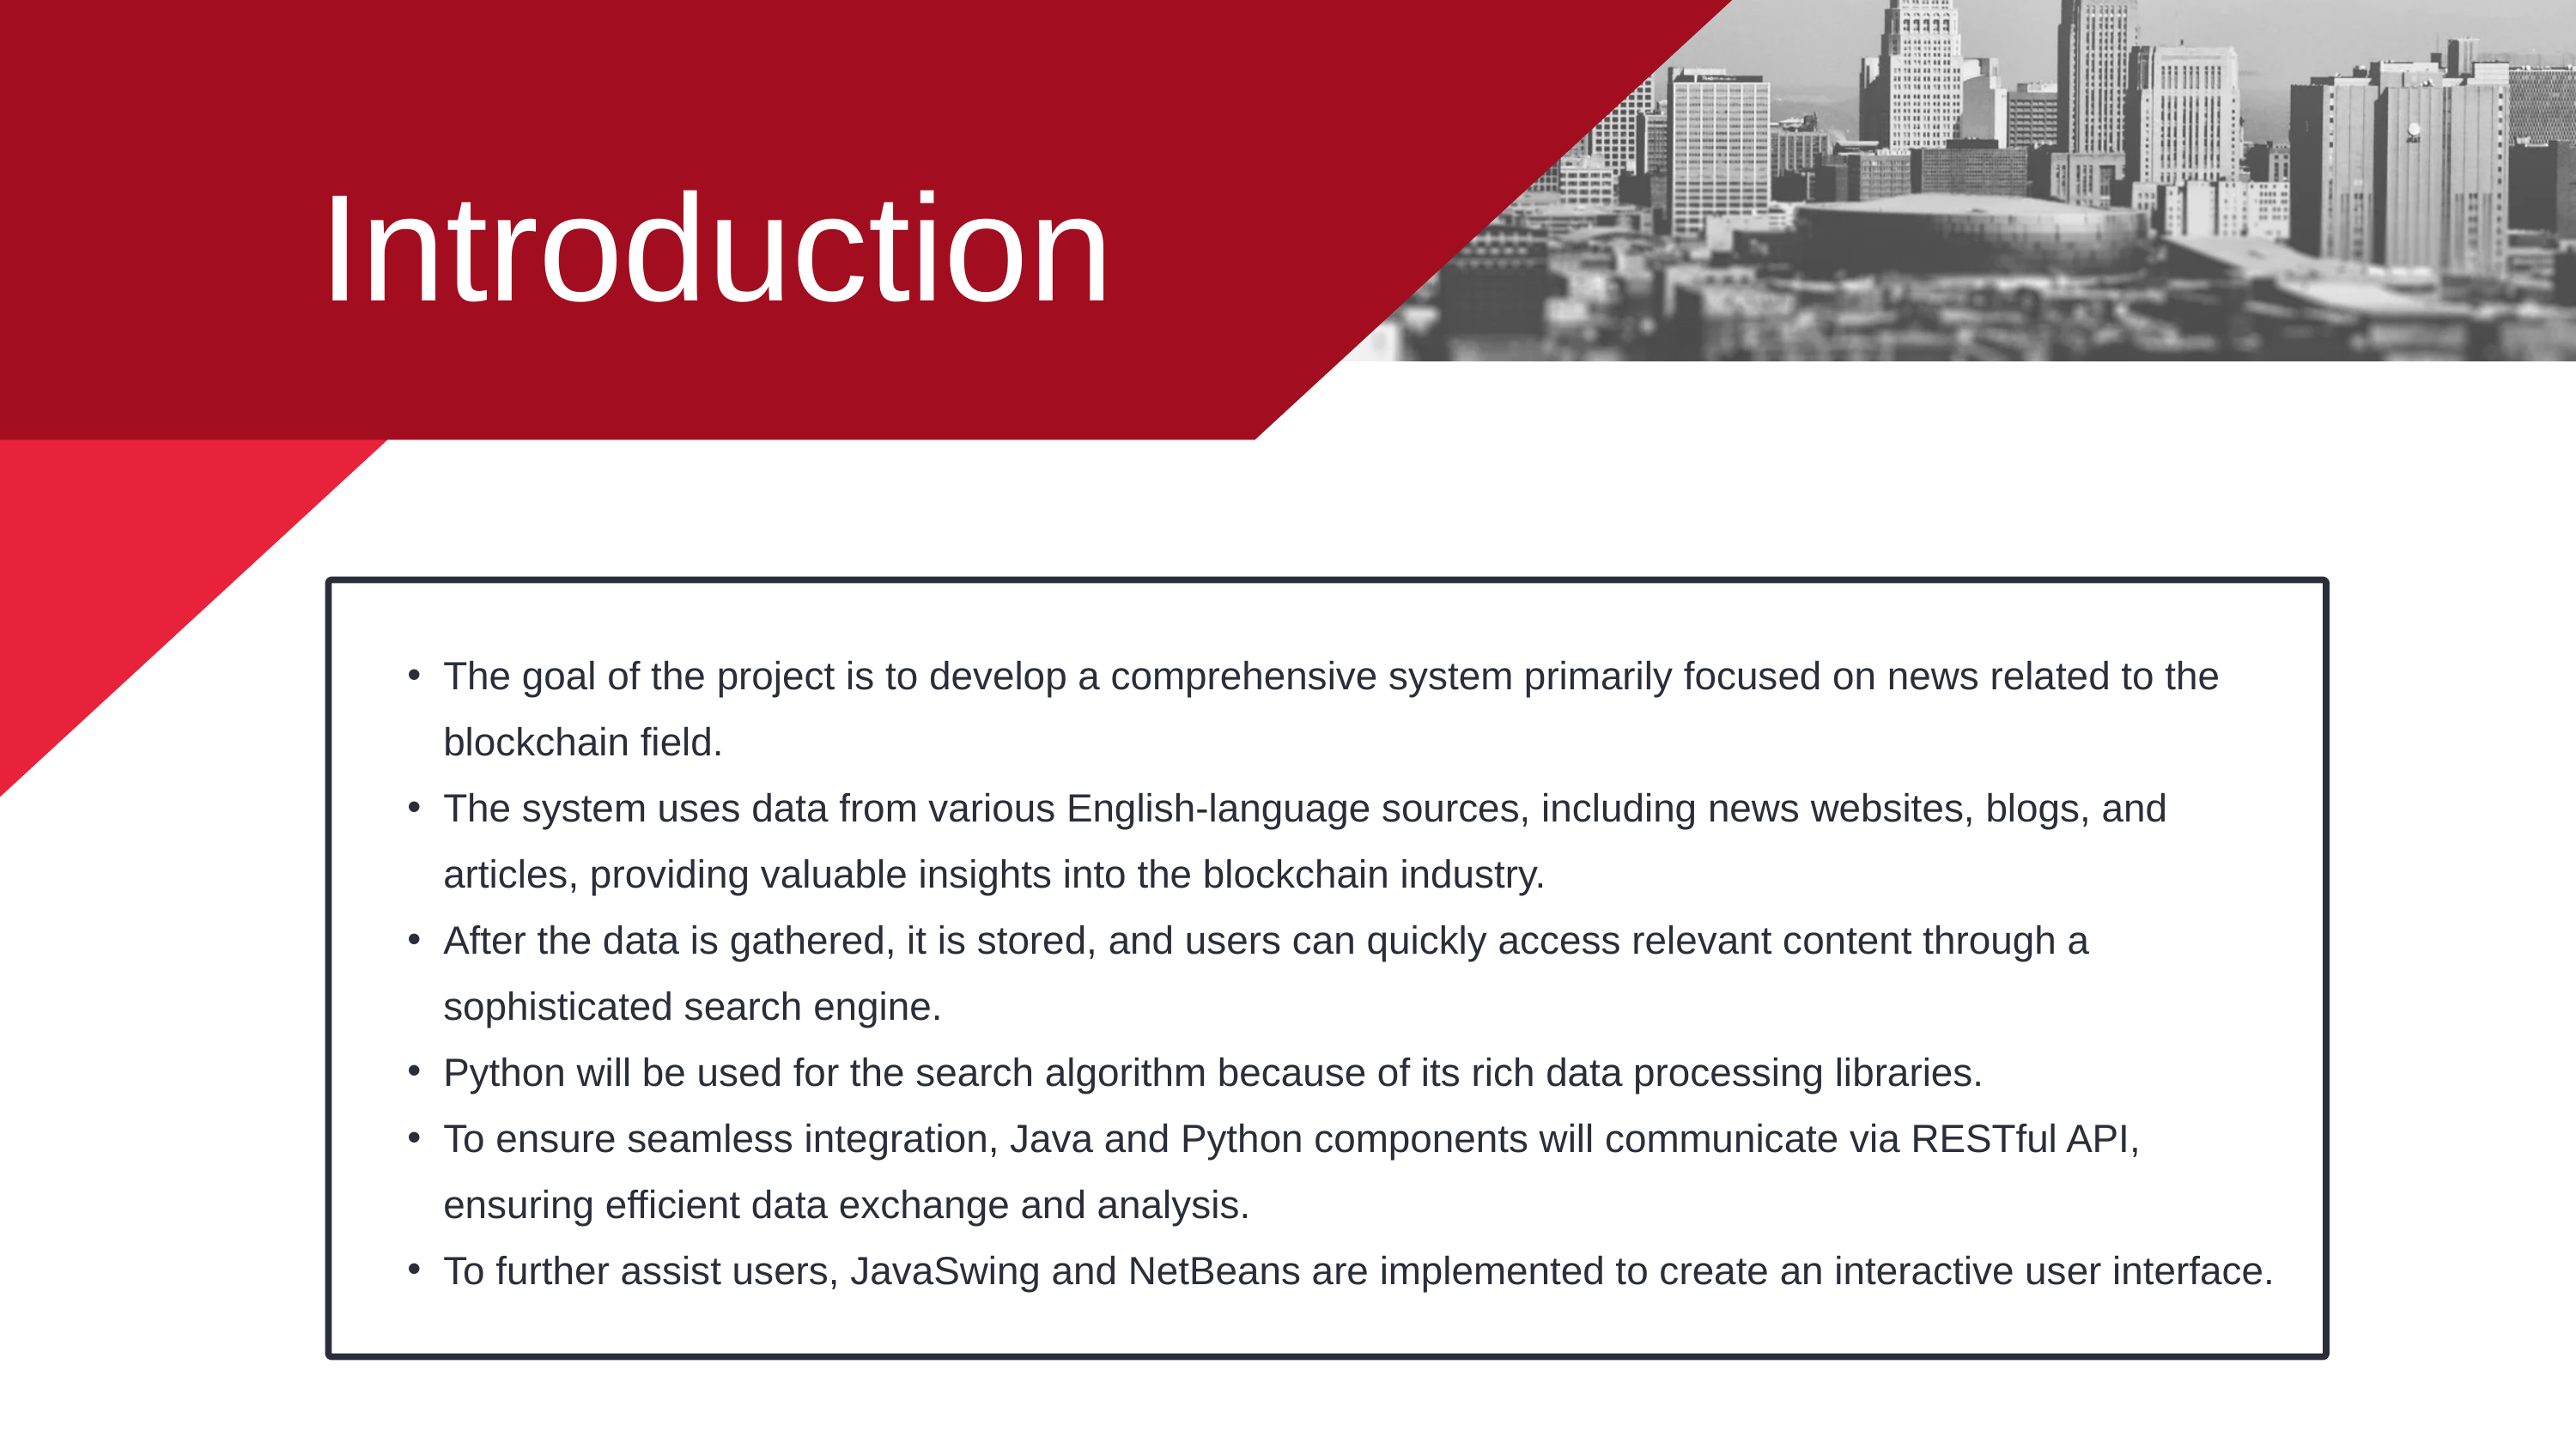

Introduction

The goal of the project is to develop a comprehensive system primarily focused on news related to the blockchain field.
The system uses data from various English-language sources, including news websites, blogs, and articles, providing valuable insights into the blockchain industry.
After the data is gathered, it is stored, and users can quickly access relevant content through a sophisticated search engine.
Python will be used for the search algorithm because of its rich data processing libraries.
To ensure seamless integration, Java and Python components will communicate via RESTful API, ensuring efficient data exchange and analysis.
To further assist users, JavaSwing and NetBeans are implemented to create an interactive user interface.